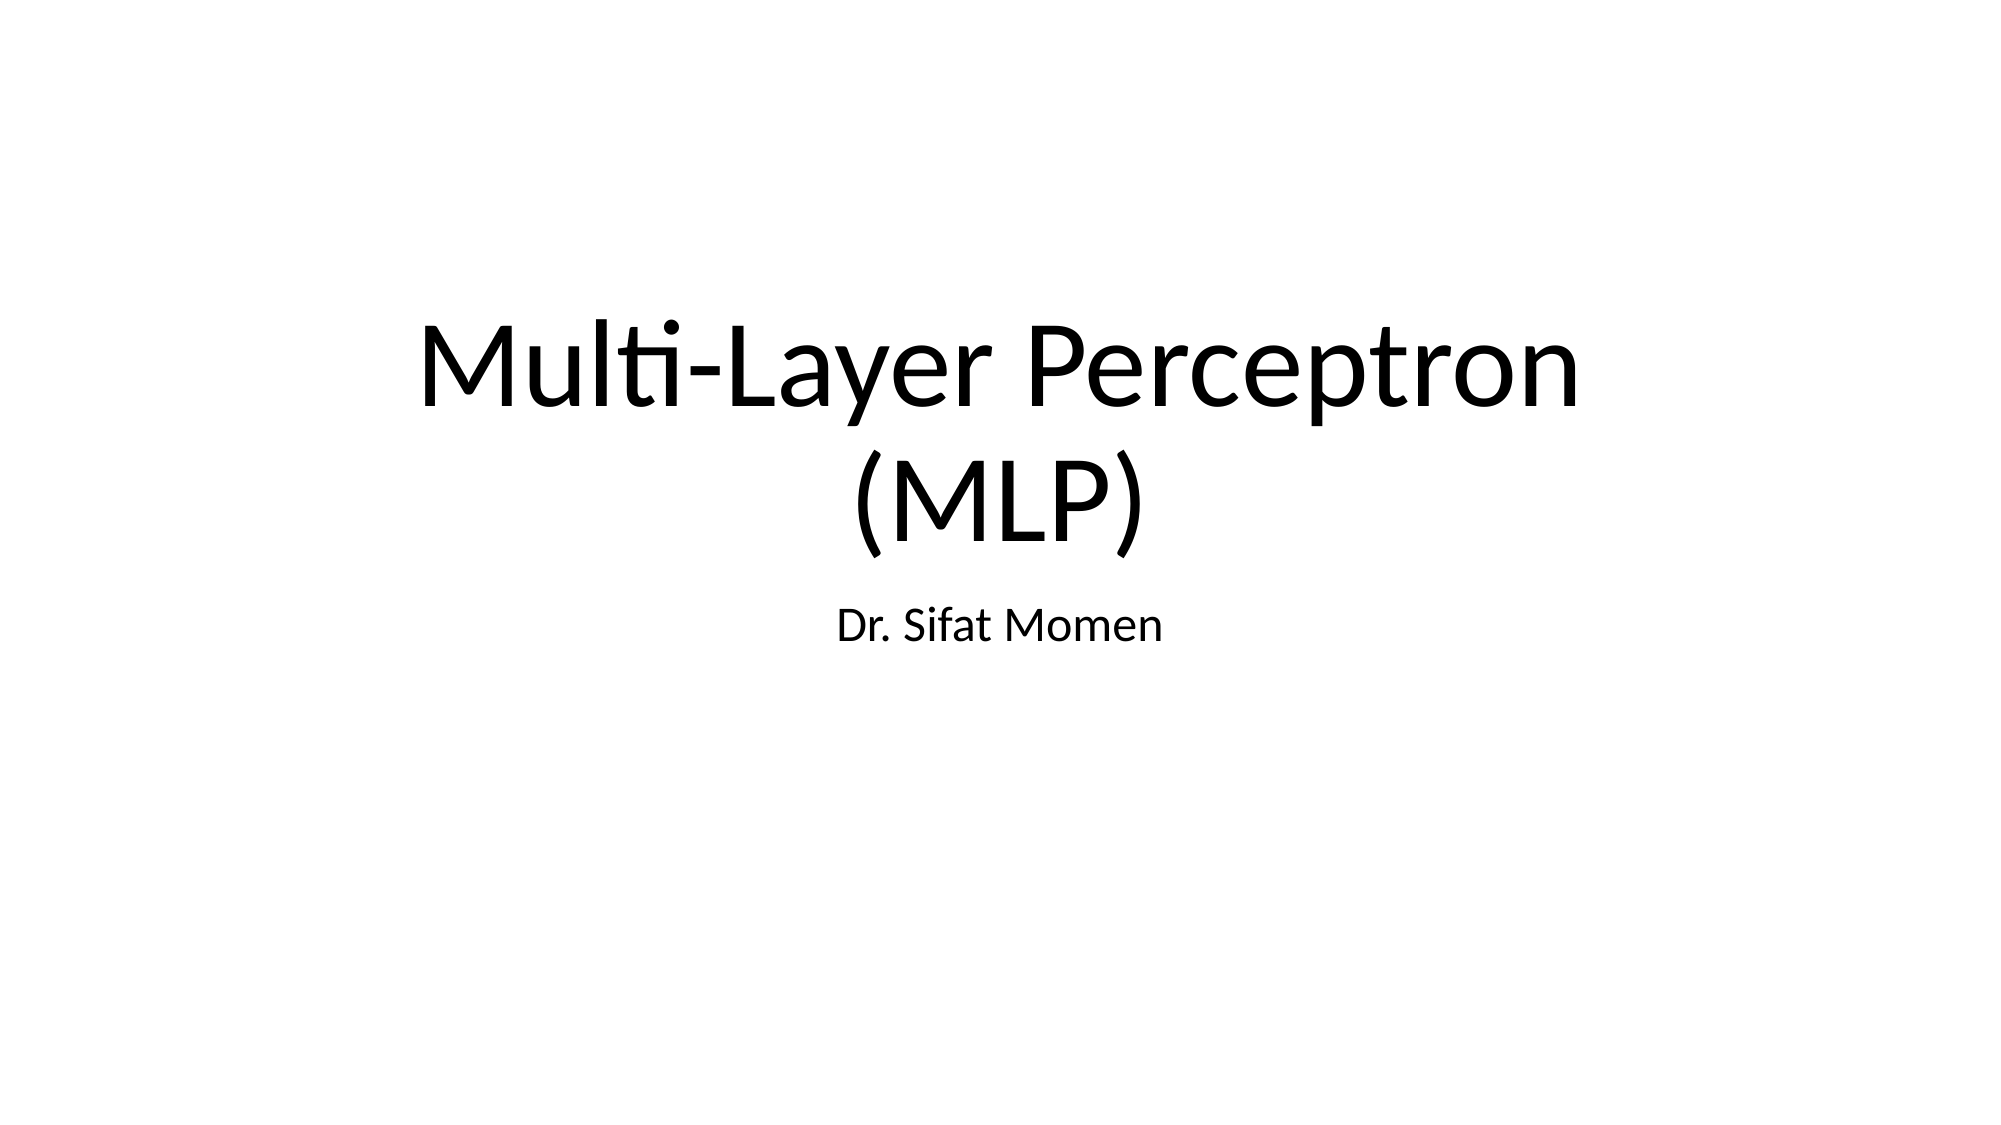

# Multi-Layer Perceptron (MLP)
Dr. Sifat Momen